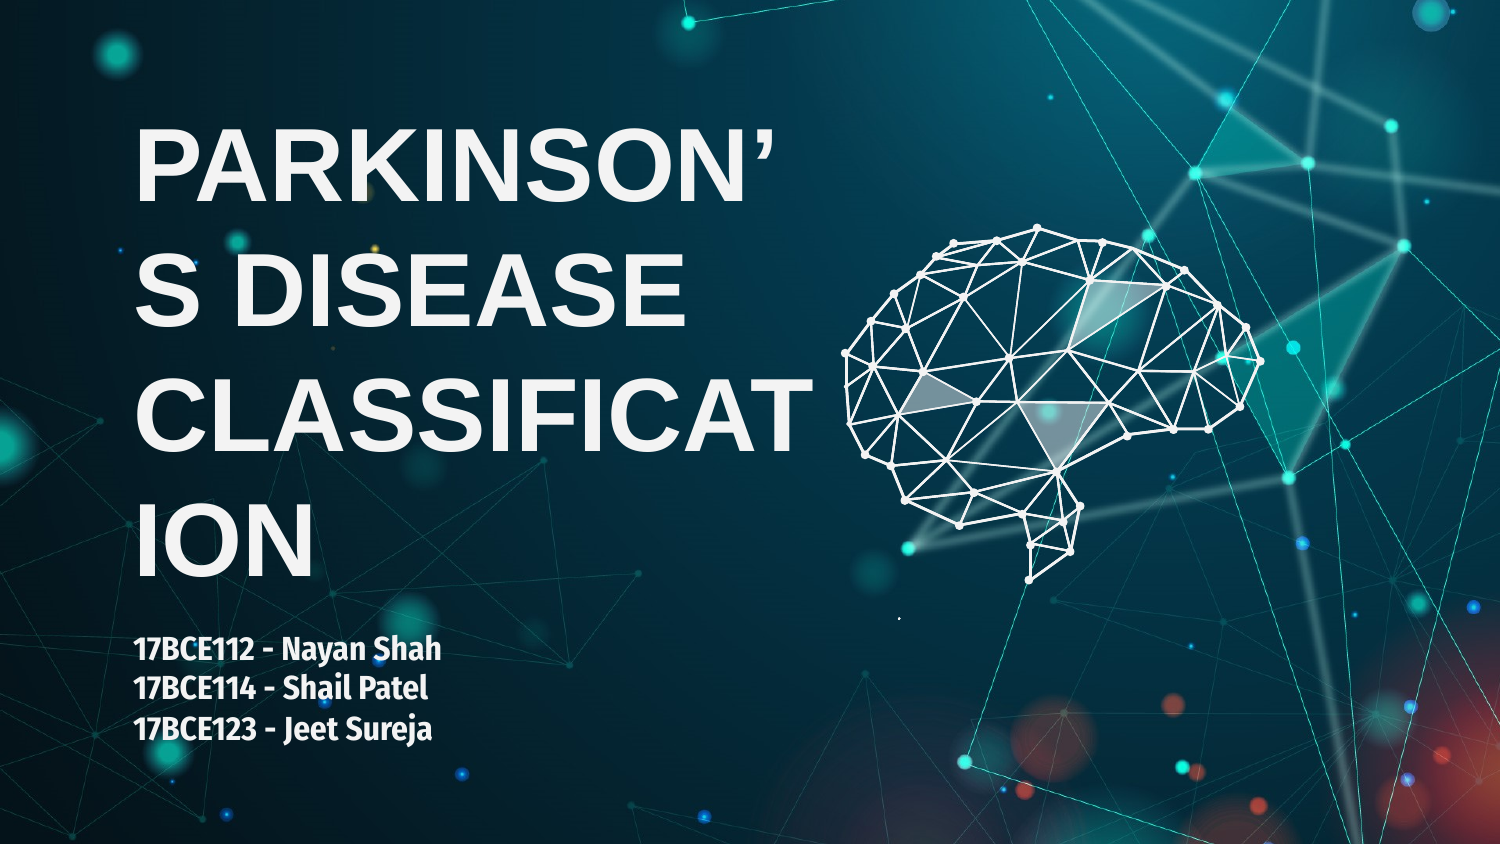

# PARKINSON’S DISEASE CLASSIFICATION

17BCE112 - Nayan Shah
17BCE114 - Shail Patel
17BCE123 - Jeet Sureja